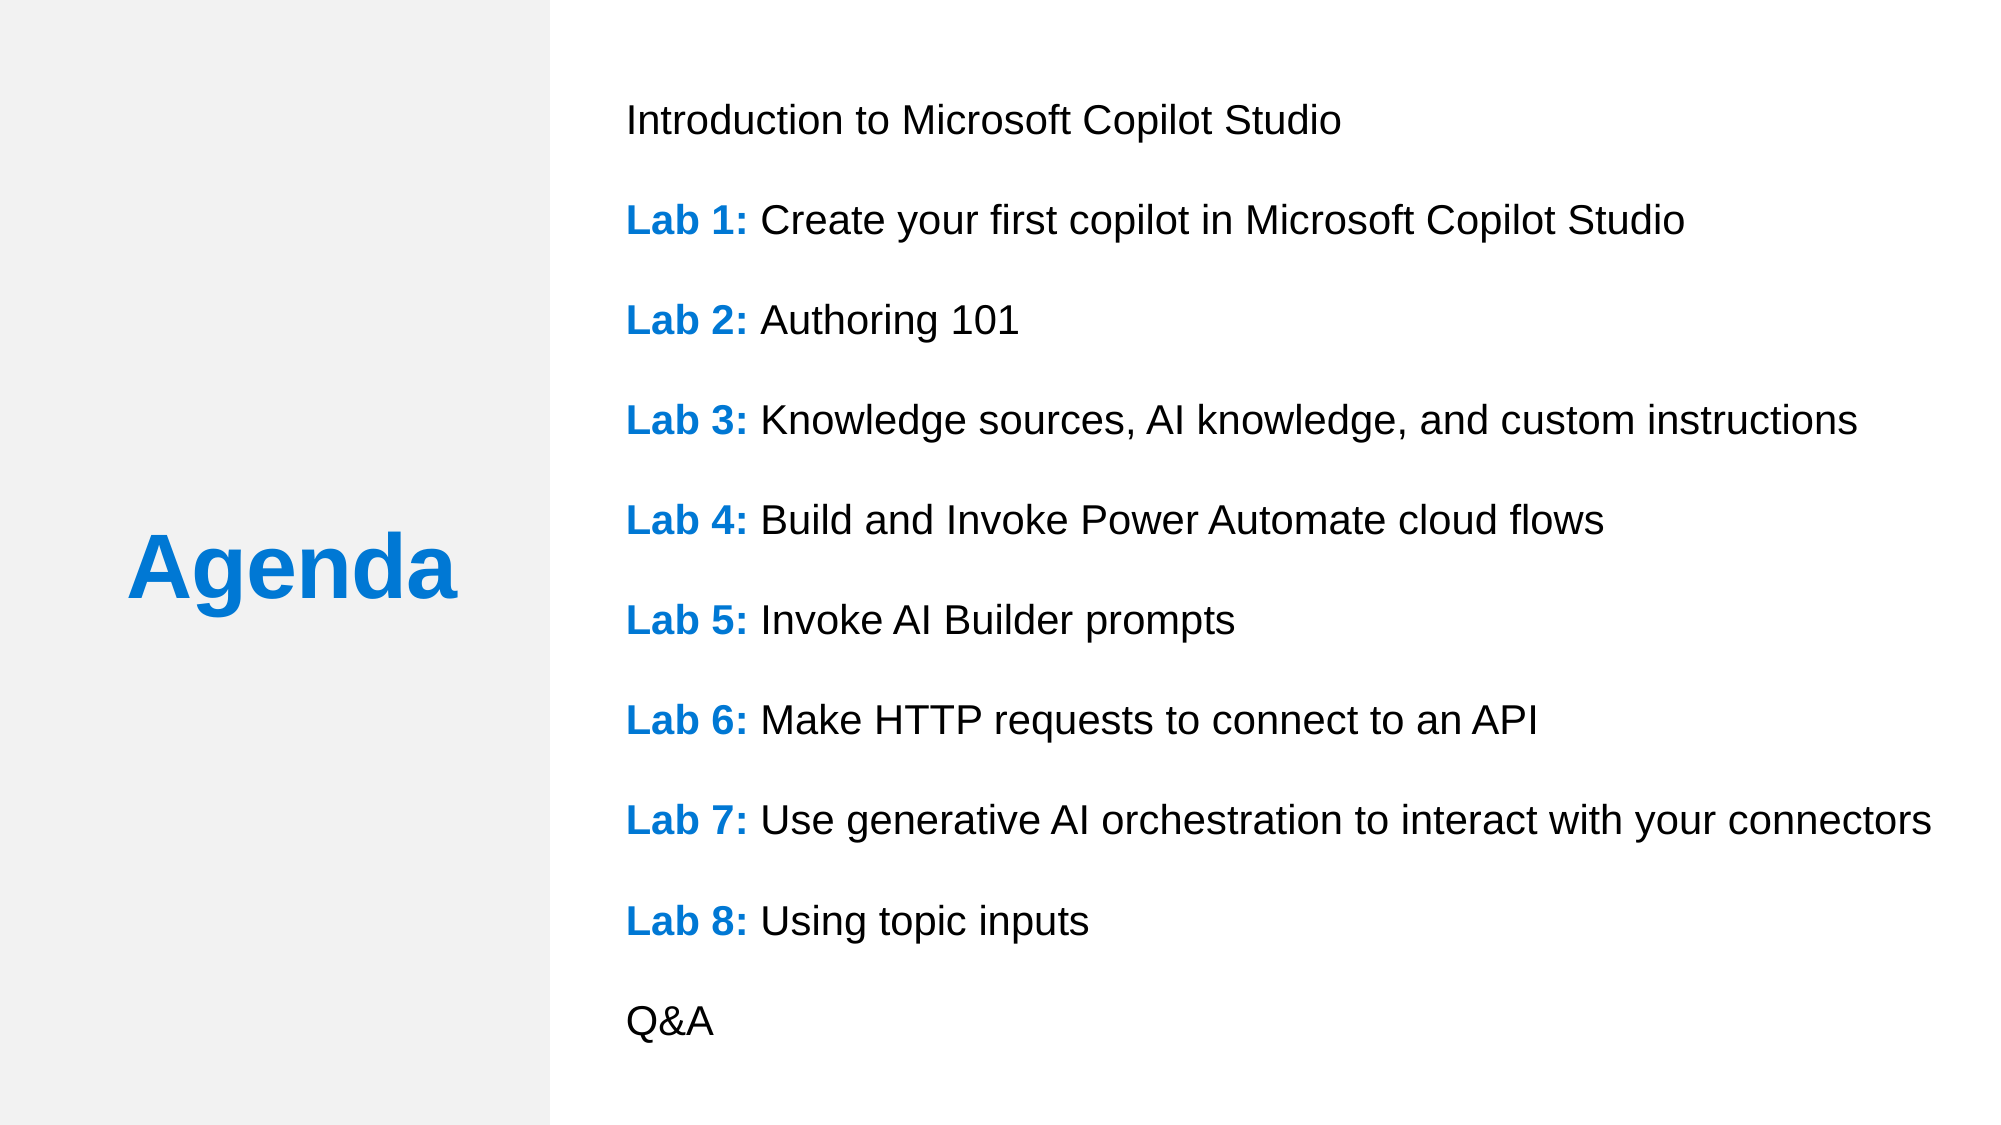

Introduction to Microsoft Copilot Studio
Lab 1: Create your first copilot in Microsoft Copilot Studio
Lab 2: Authoring 101
Lab 3: Knowledge sources, AI knowledge, and custom instructions
Lab 4: Build and Invoke Power Automate cloud flows
Lab 5: Invoke AI Builder prompts
Lab 6: Make HTTP requests to connect to an API
Lab 7: Use generative AI orchestration to interact with your connectors
Lab 8: Using topic inputs
Q&A
# Agenda